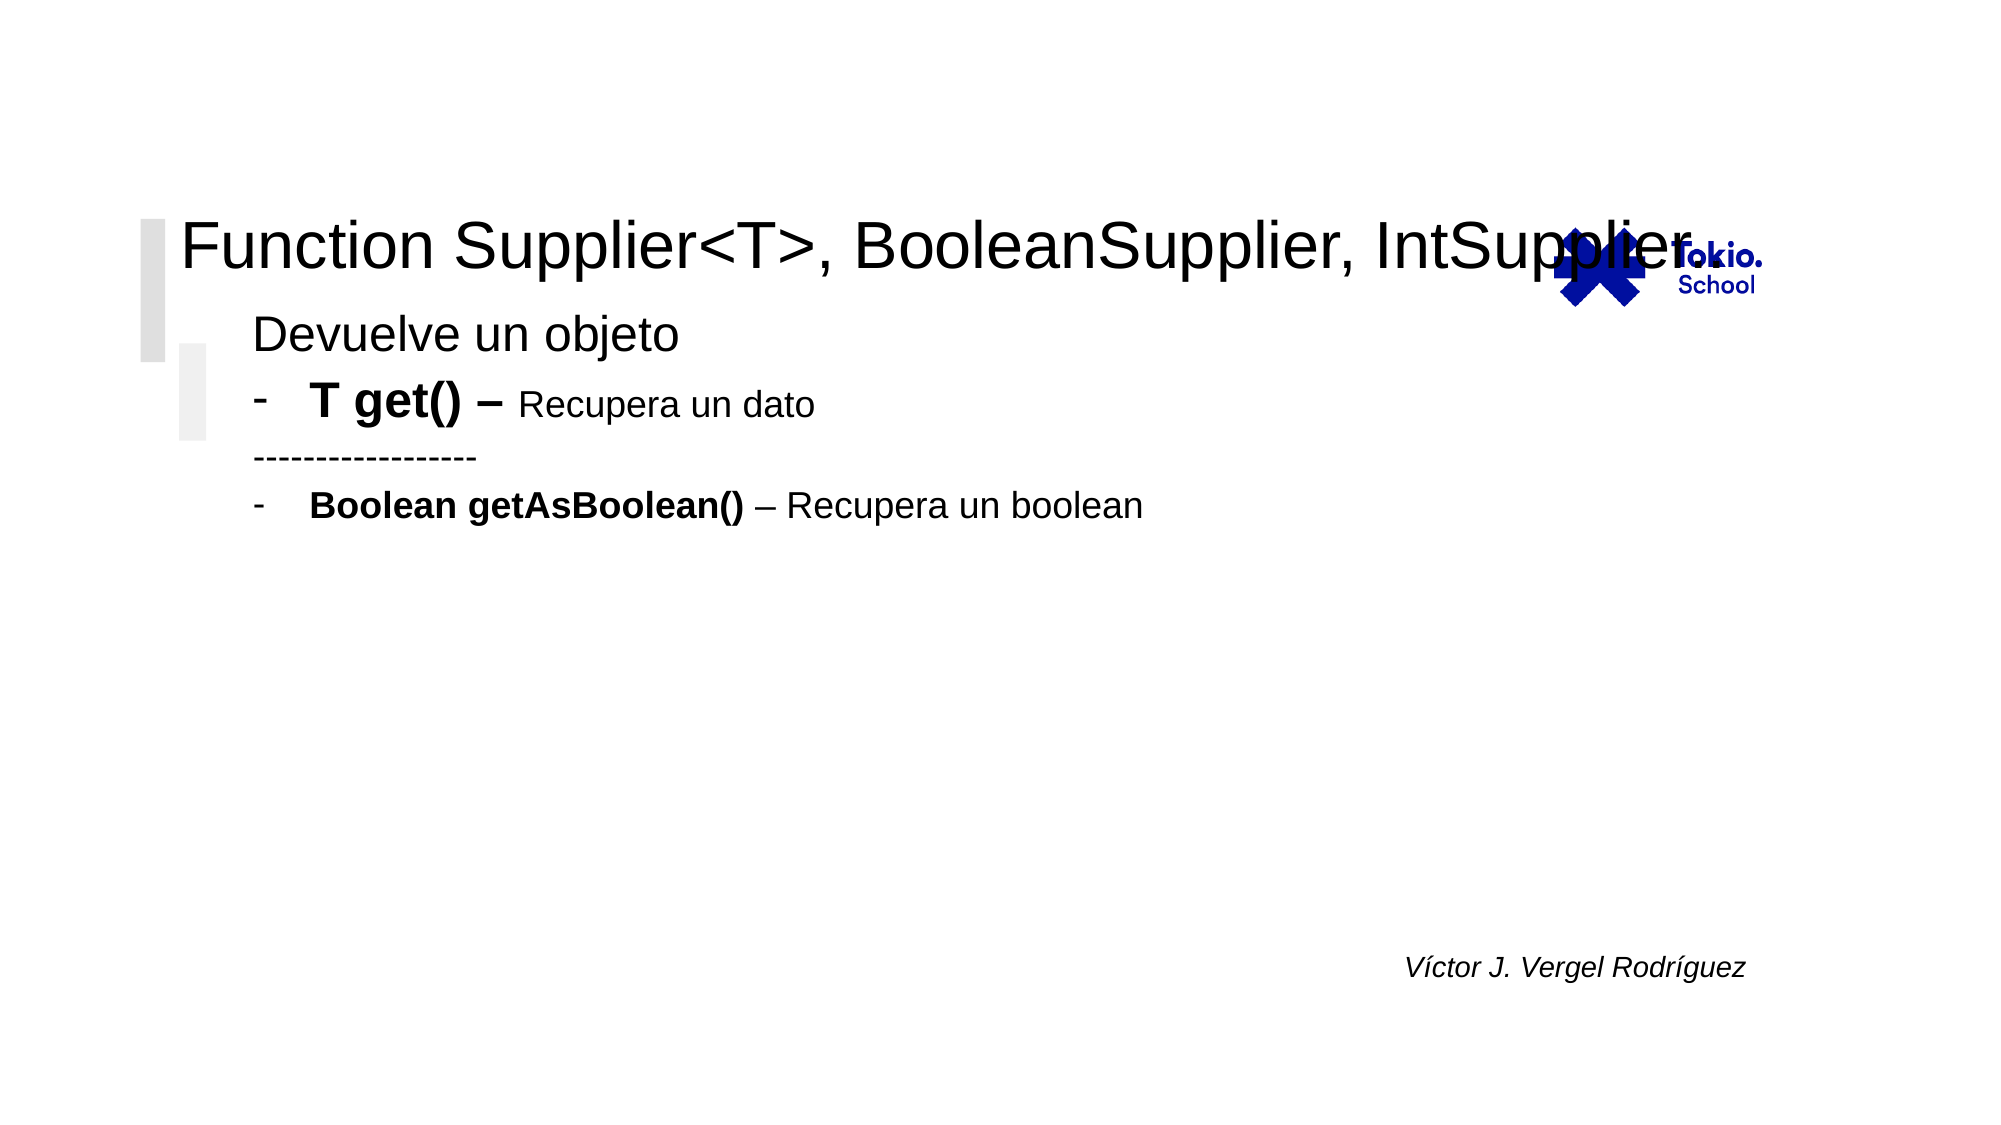

# Function Supplier<T>, BooleanSupplier, IntSupplier..
Devuelve un objeto
T get() – Recupera un dato
------------------
Boolean getAsBoolean() – Recupera un boolean